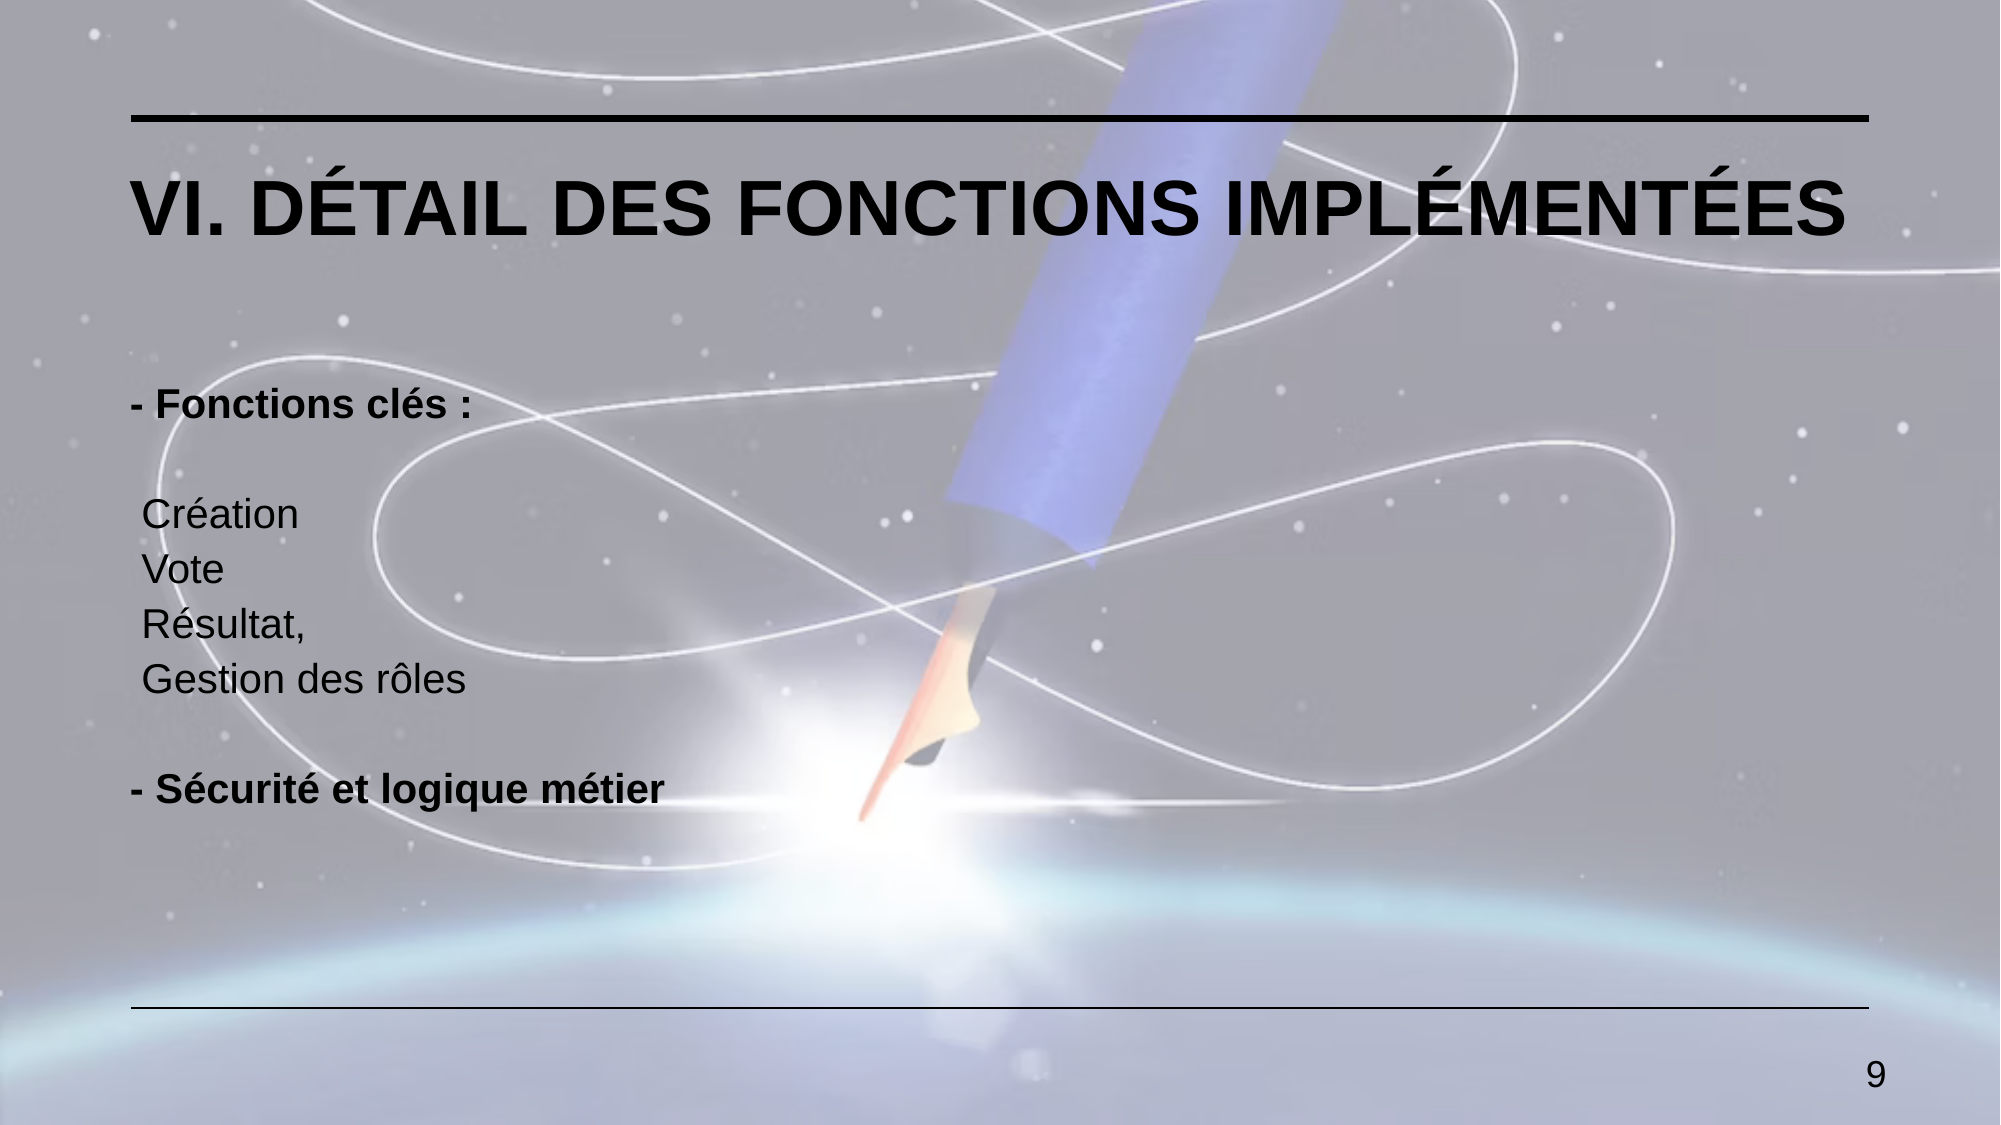

# VI. Détail des fonctions implémentées
- Fonctions clés :
 Création
 Vote
 Résultat,
 Gestion des rôles
- Sécurité et logique métier
9